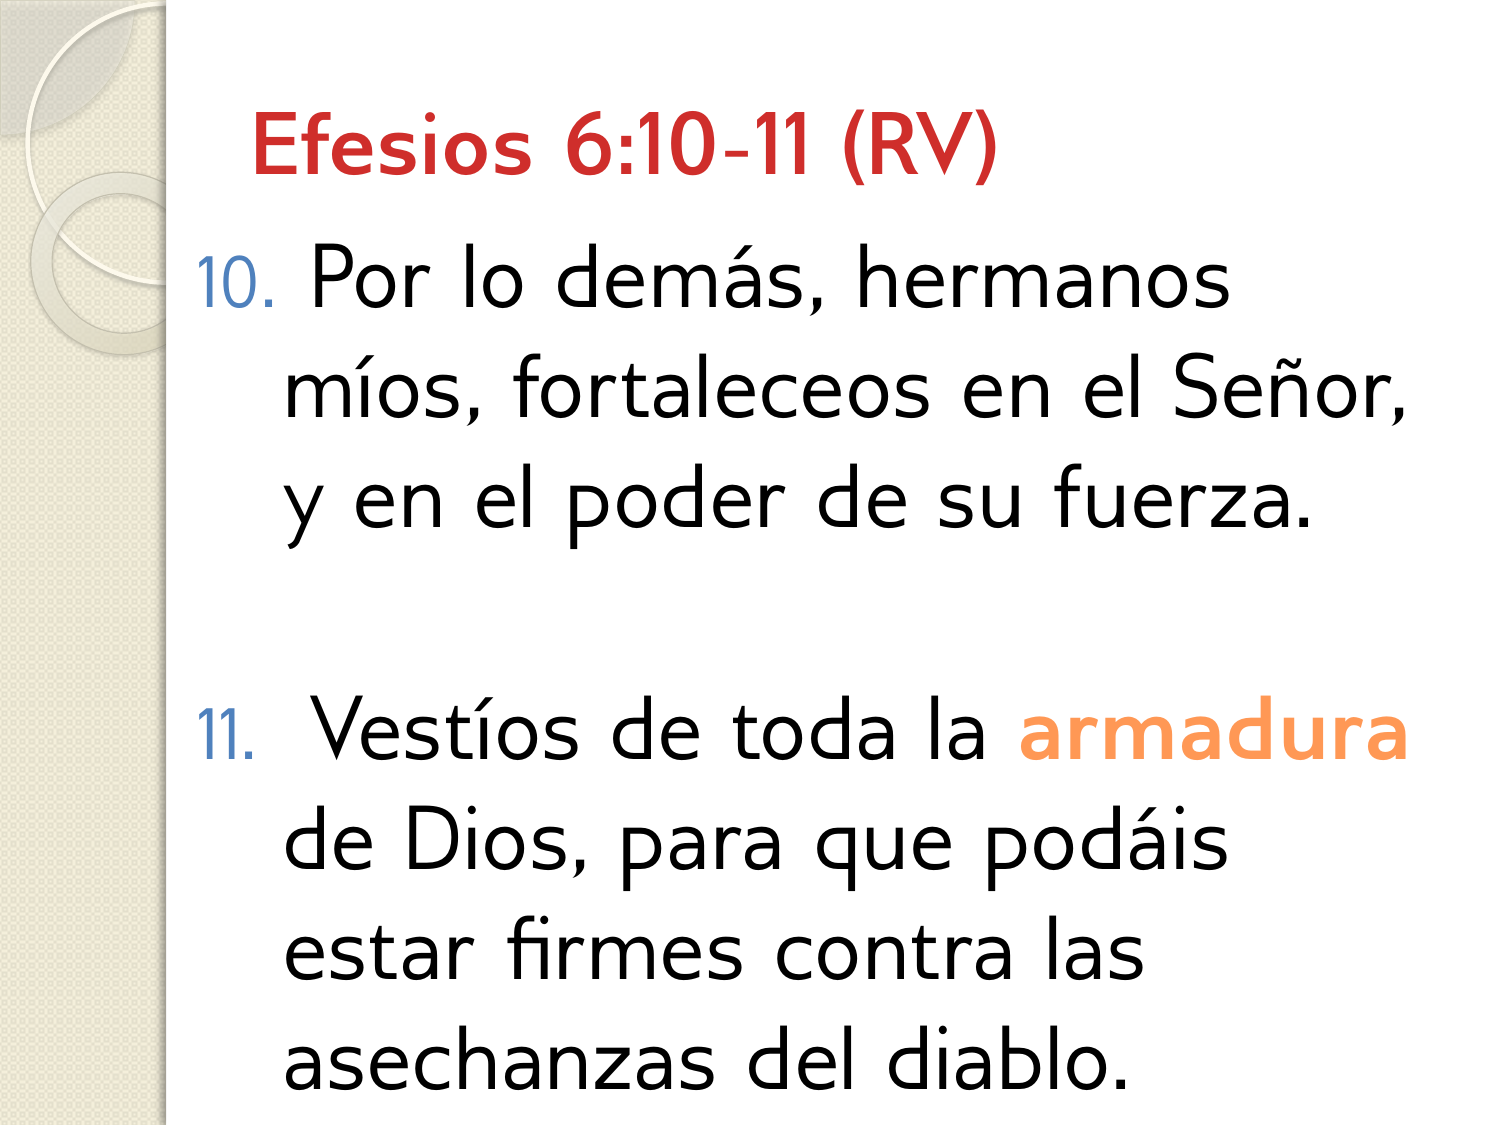

# Efesios 6:10-11 (RV)
 Por lo demás, hermanos míos, fortaleceos en el Señor, y en el poder de su fuerza.
 Vestíos de toda la armadura de Dios, para que podáis estar firmes contra las asechanzas del diablo.